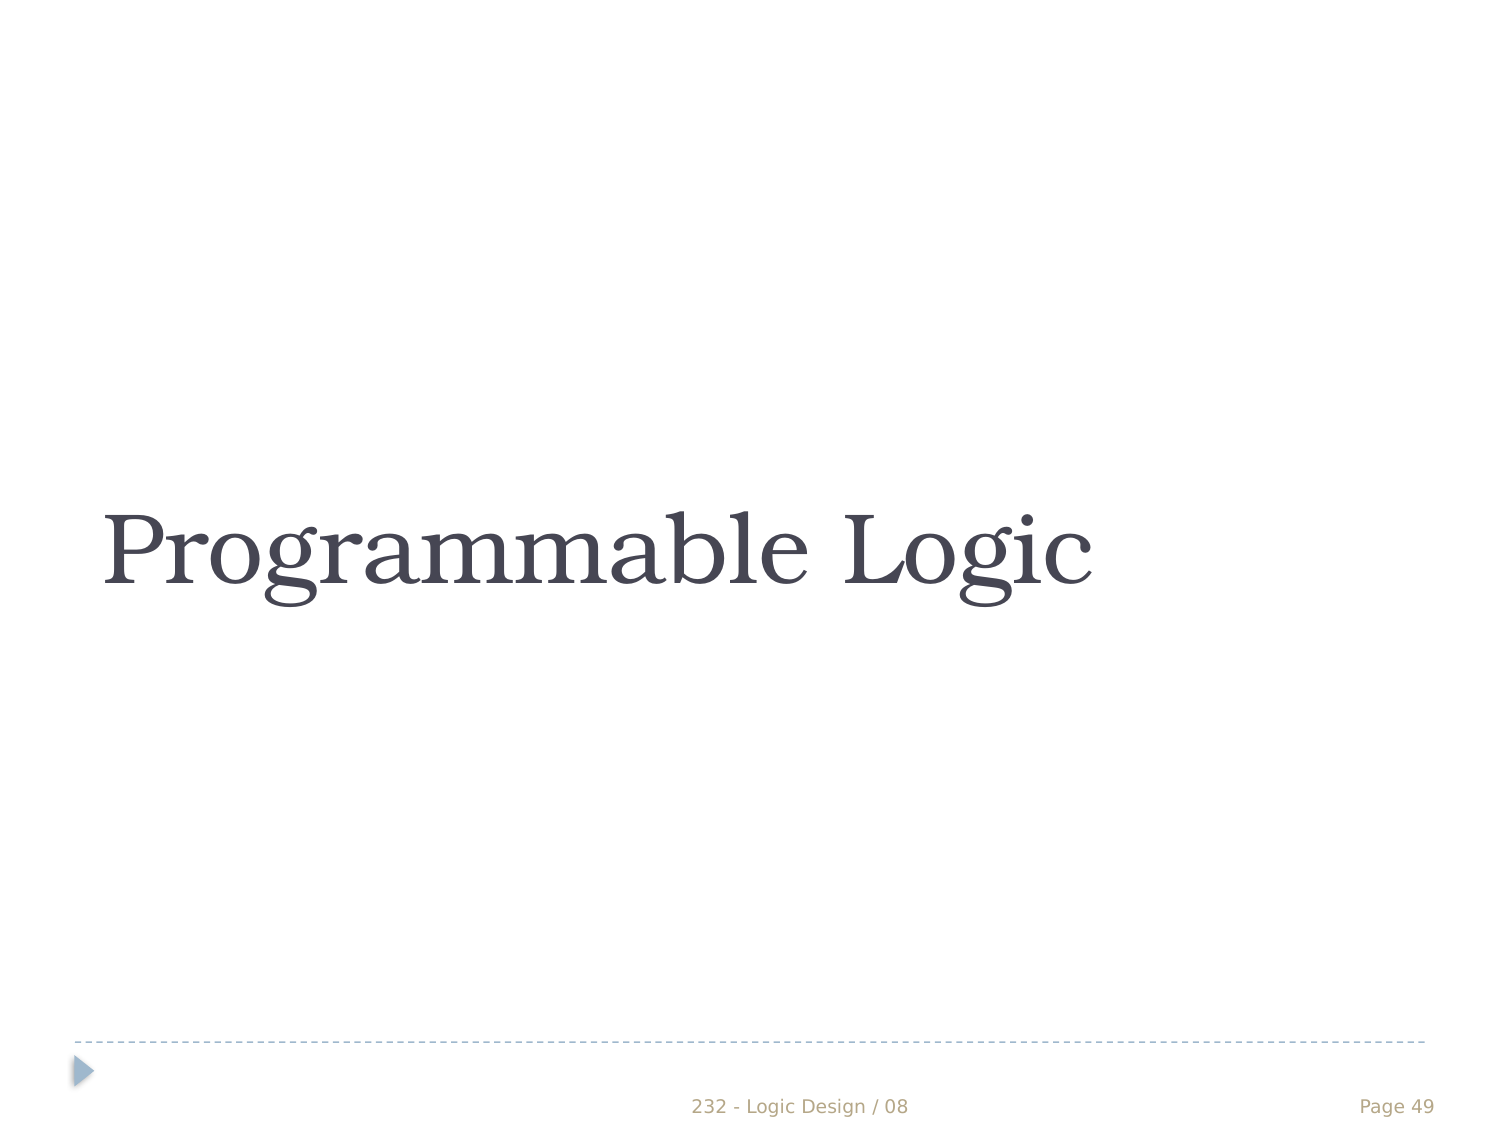

Programmable Logic

232 - Logic Design / 08
Page 49